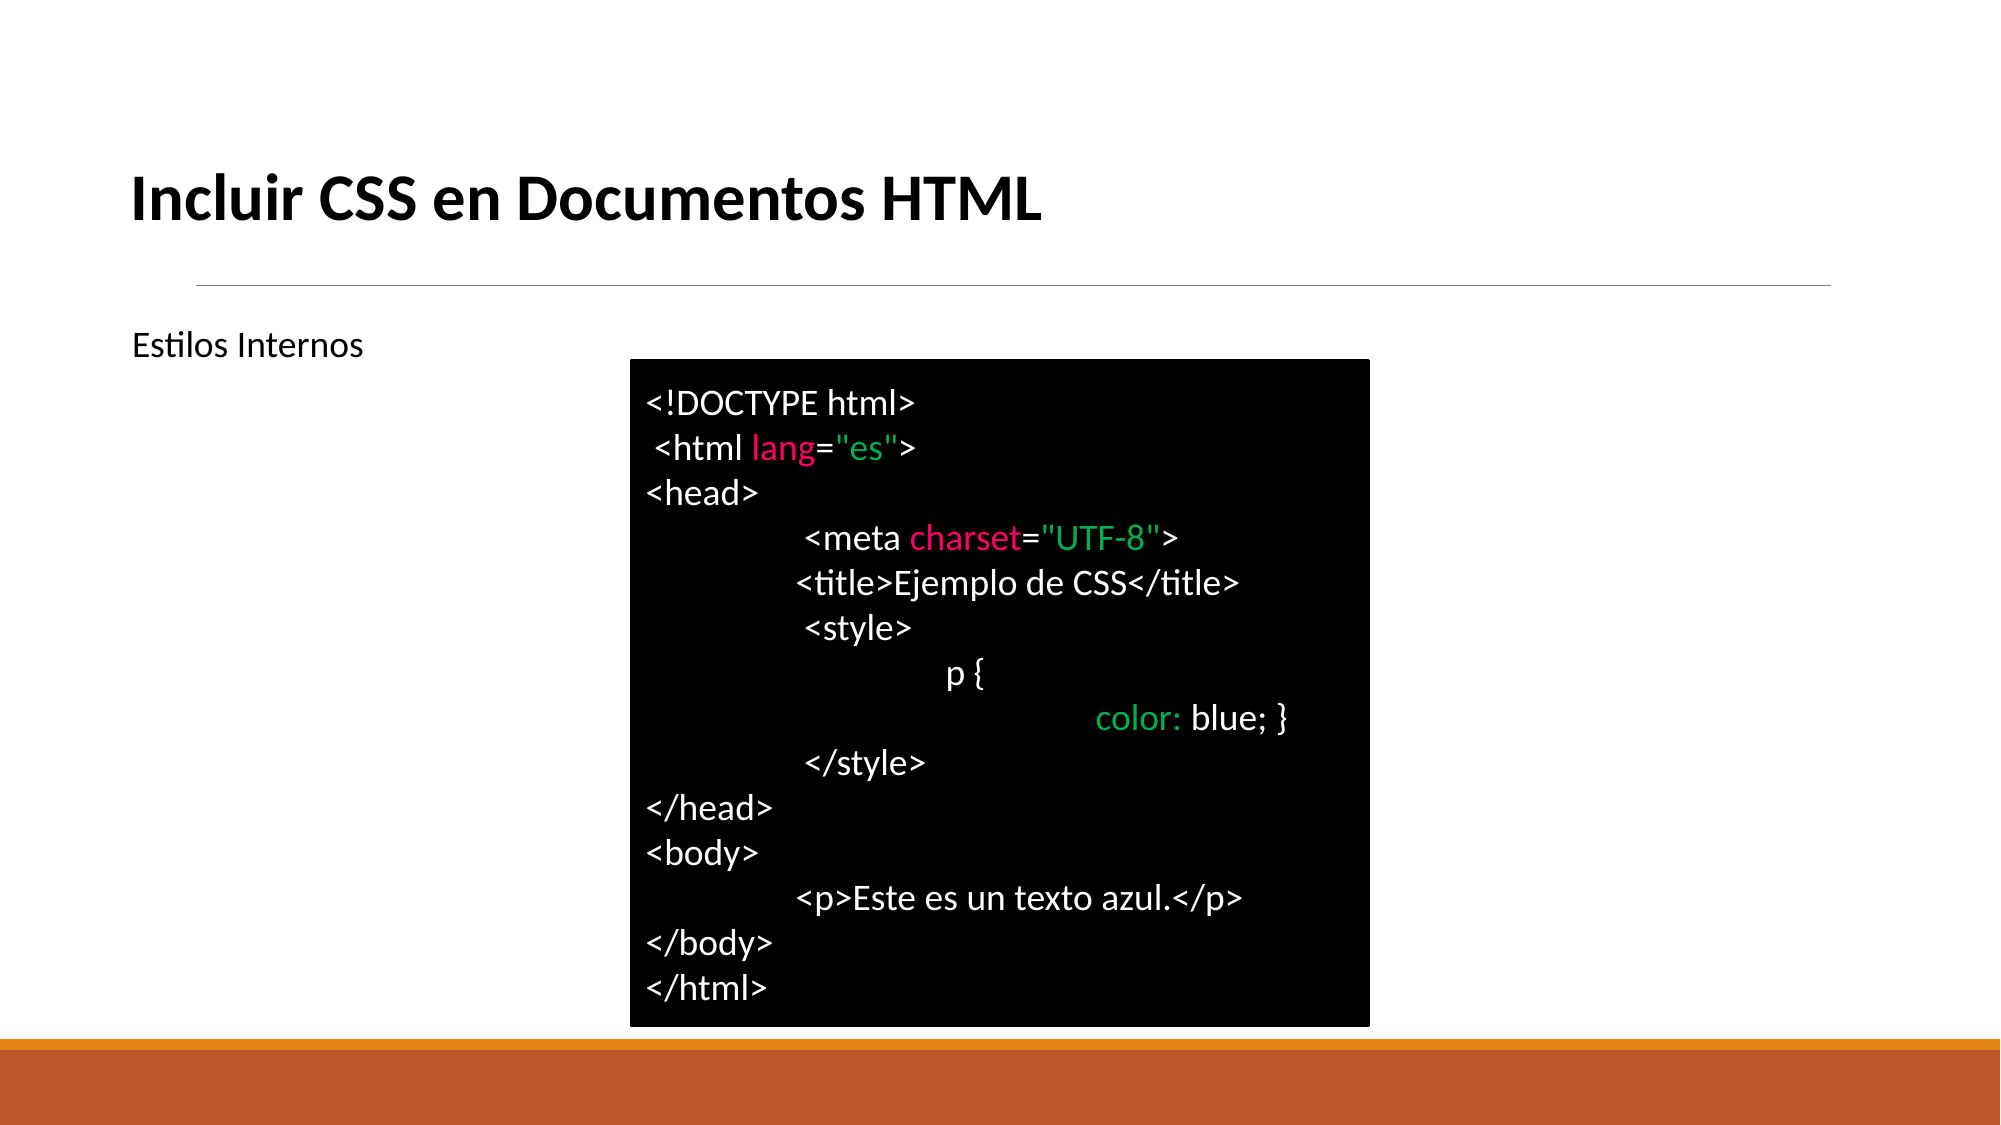

Incluir CSS en Documentos HTML
Estilos Internos
<!DOCTYPE html>
 <html lang="es">
<head>
	 <meta charset="UTF-8">
	<title>Ejemplo de CSS</title>
	 <style>
		p {
			color: blue; }
	 </style>
</head>
<body>
	<p>Este es un texto azul.</p>
</body>
</html>